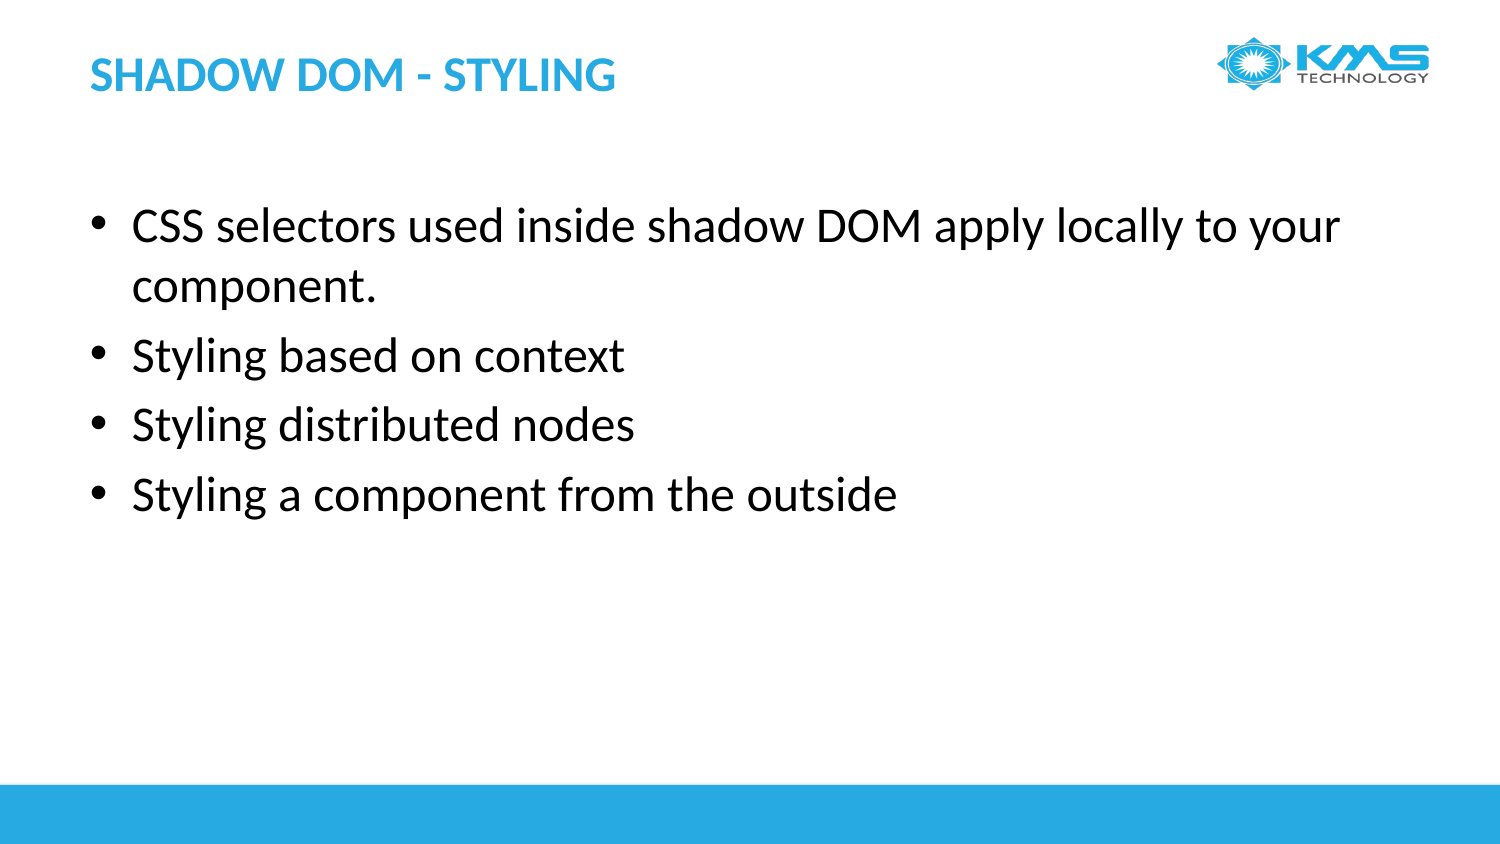

# Shadow dom - styling
CSS selectors used inside shadow DOM apply locally to your component.
Styling based on context
Styling distributed nodes
Styling a component from the outside